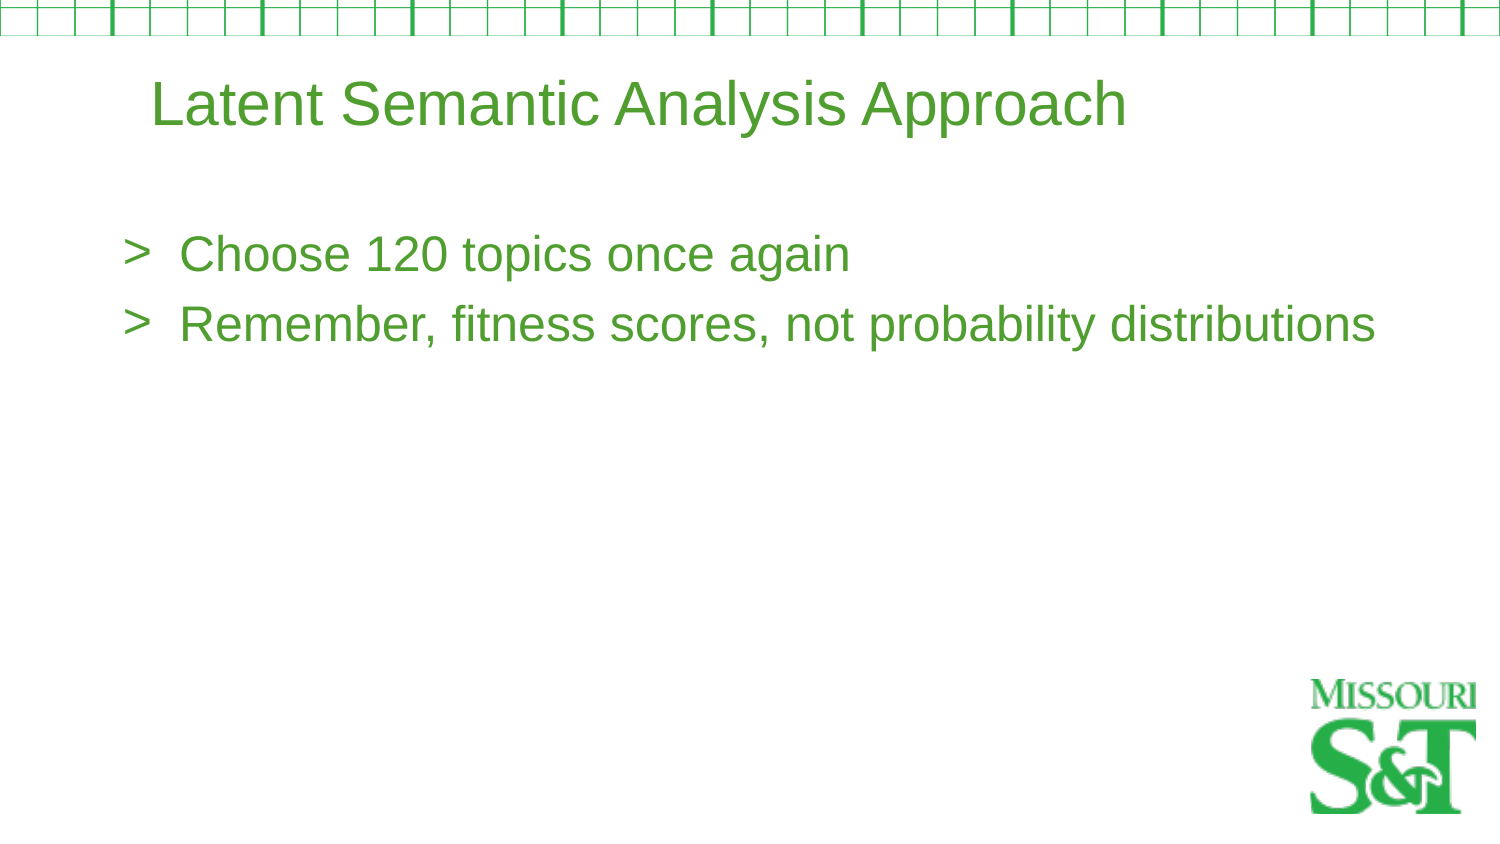

Latent Semantic Analysis Approach

Choose 120 topics once again
Remember, fitness scores, not probability distributions